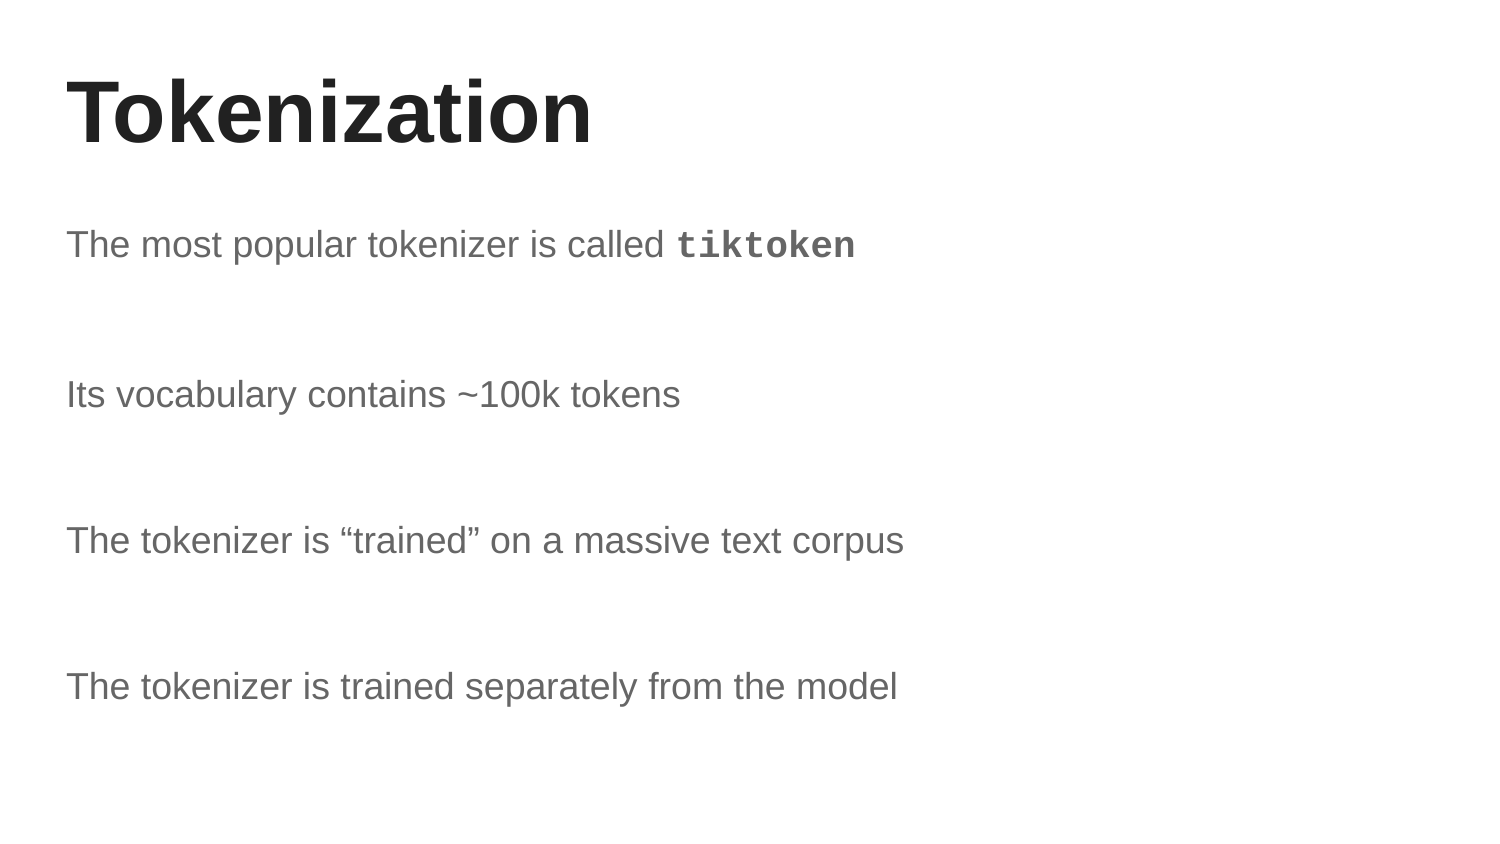

# Tokenization
The most popular tokenizer is called tiktoken

Its vocabulary contains ~100k tokens

The tokenizer is “trained” on a massive text corpus

The tokenizer is trained separately from the model